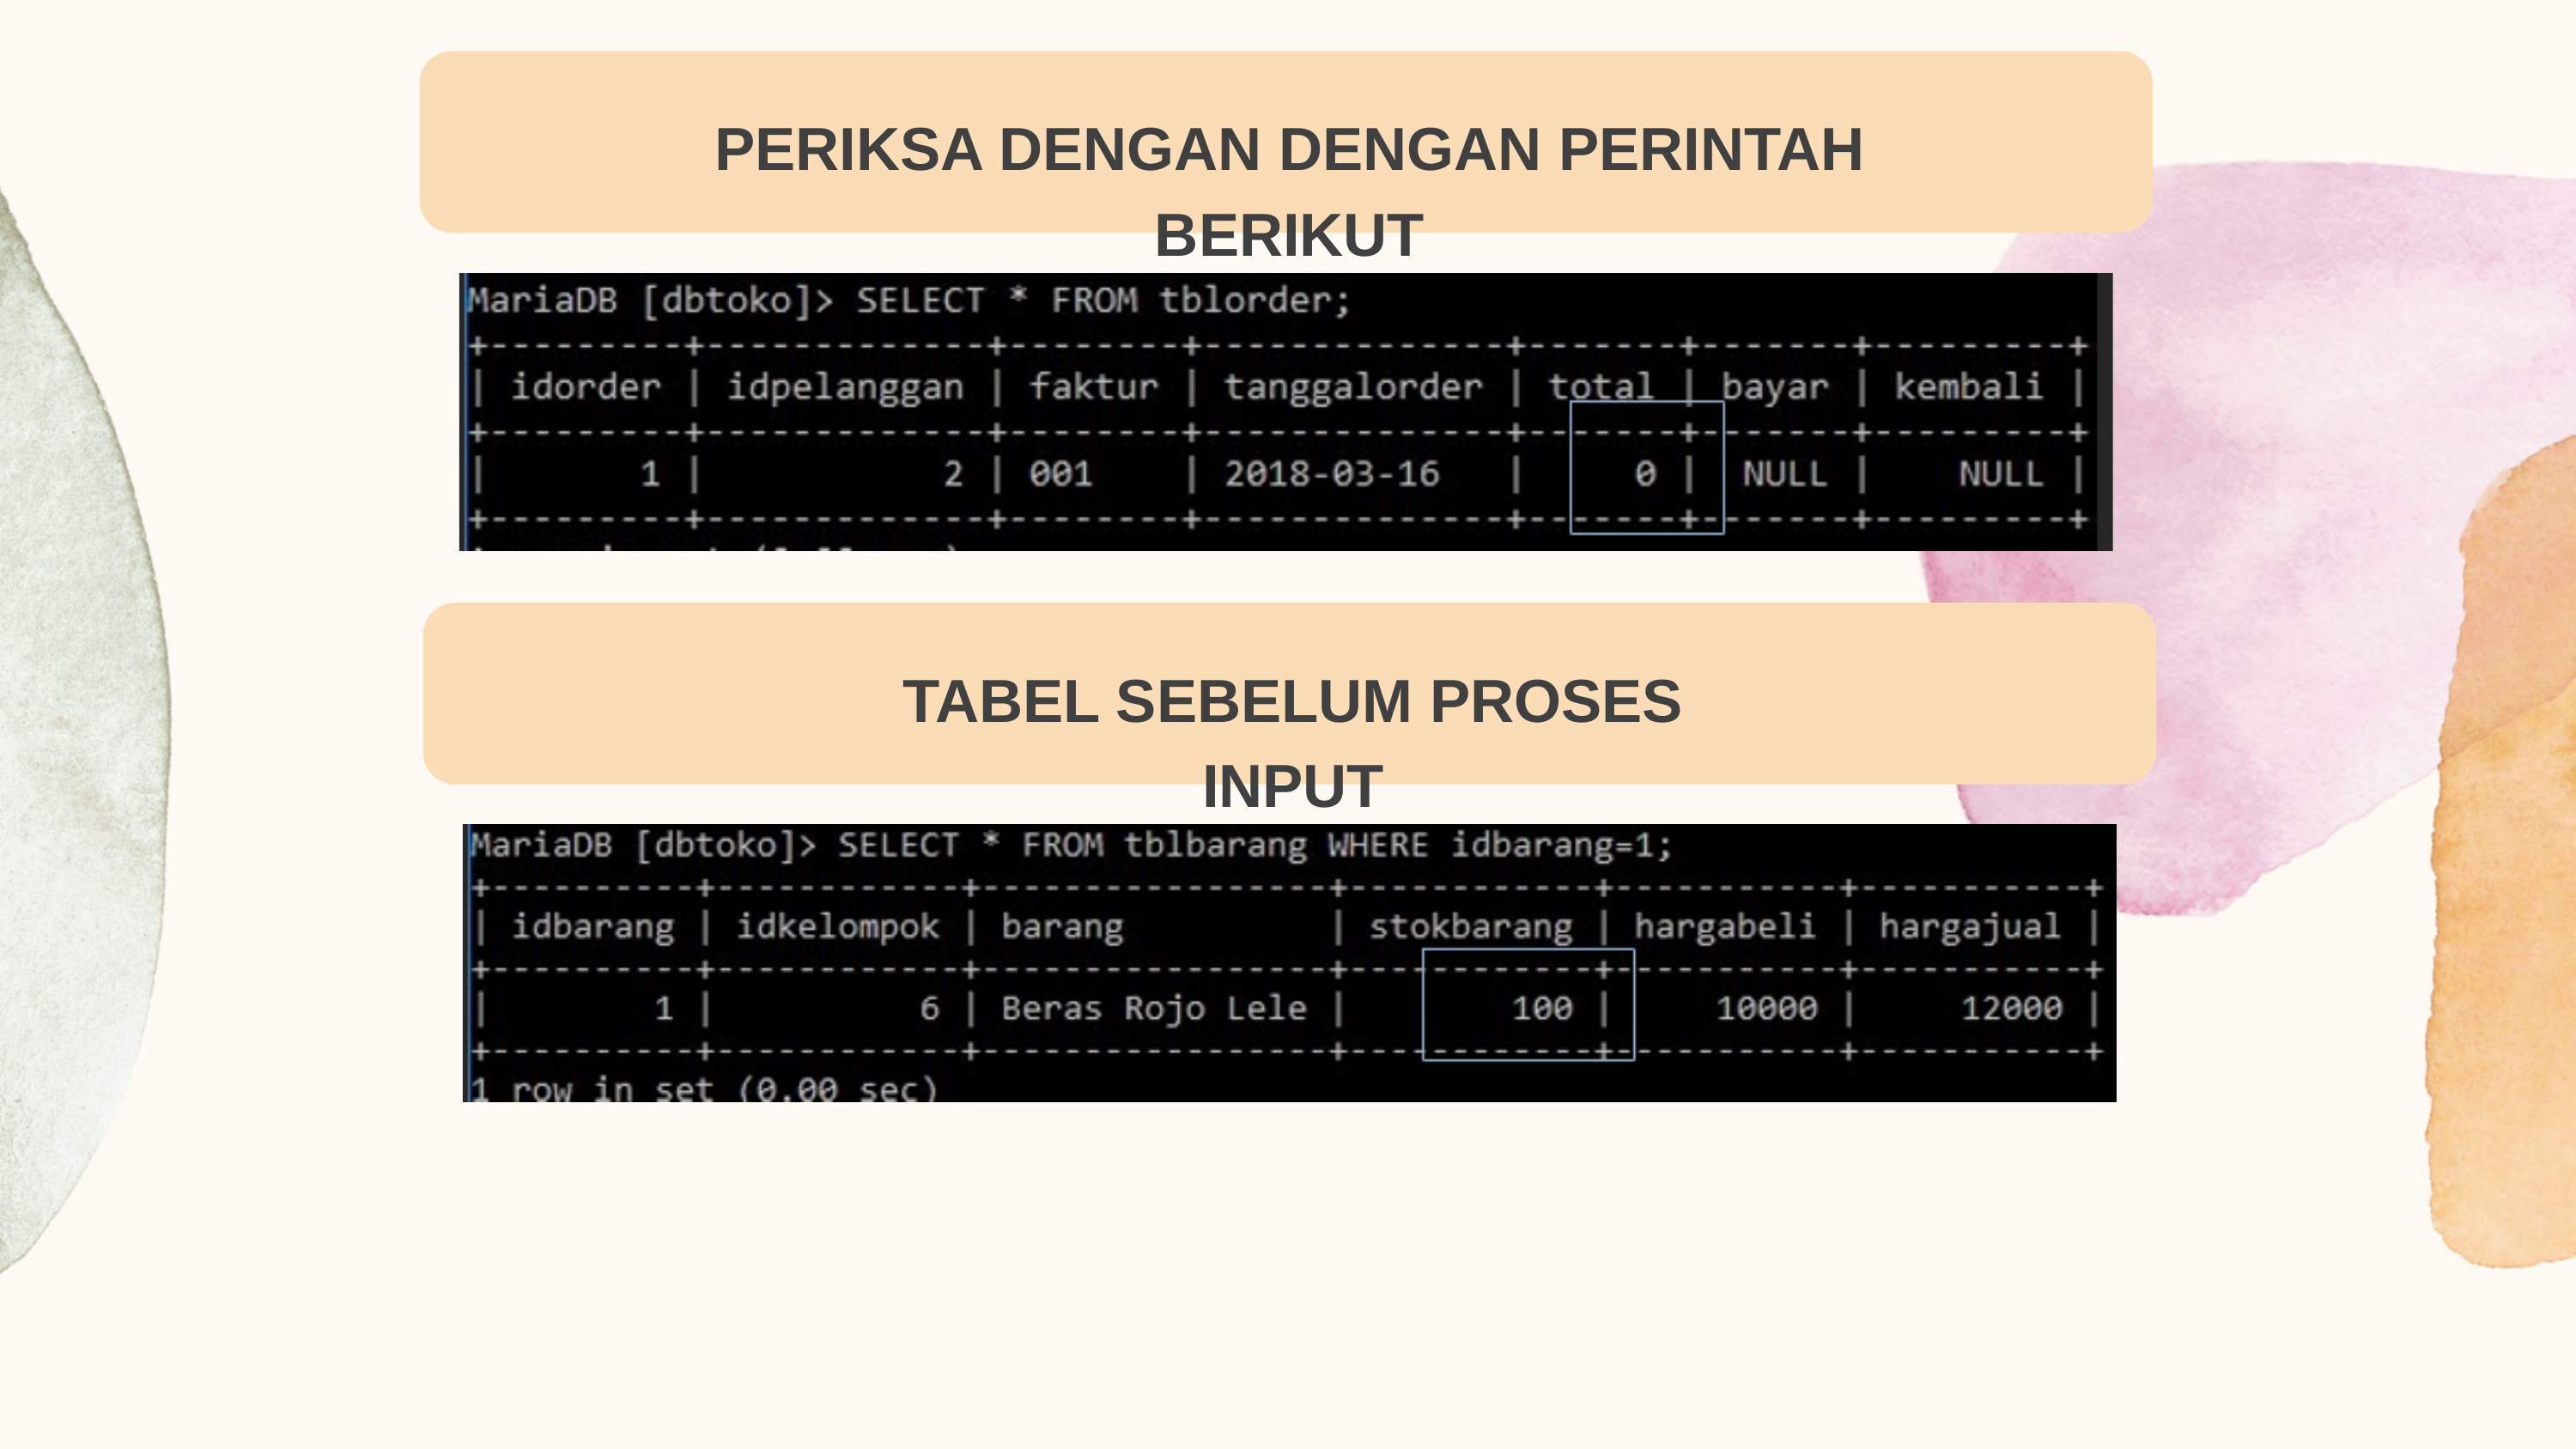

PERIKSA DENGAN DENGAN PERINTAH BERIKUT

TABEL SEBELUM PROSES INPUT